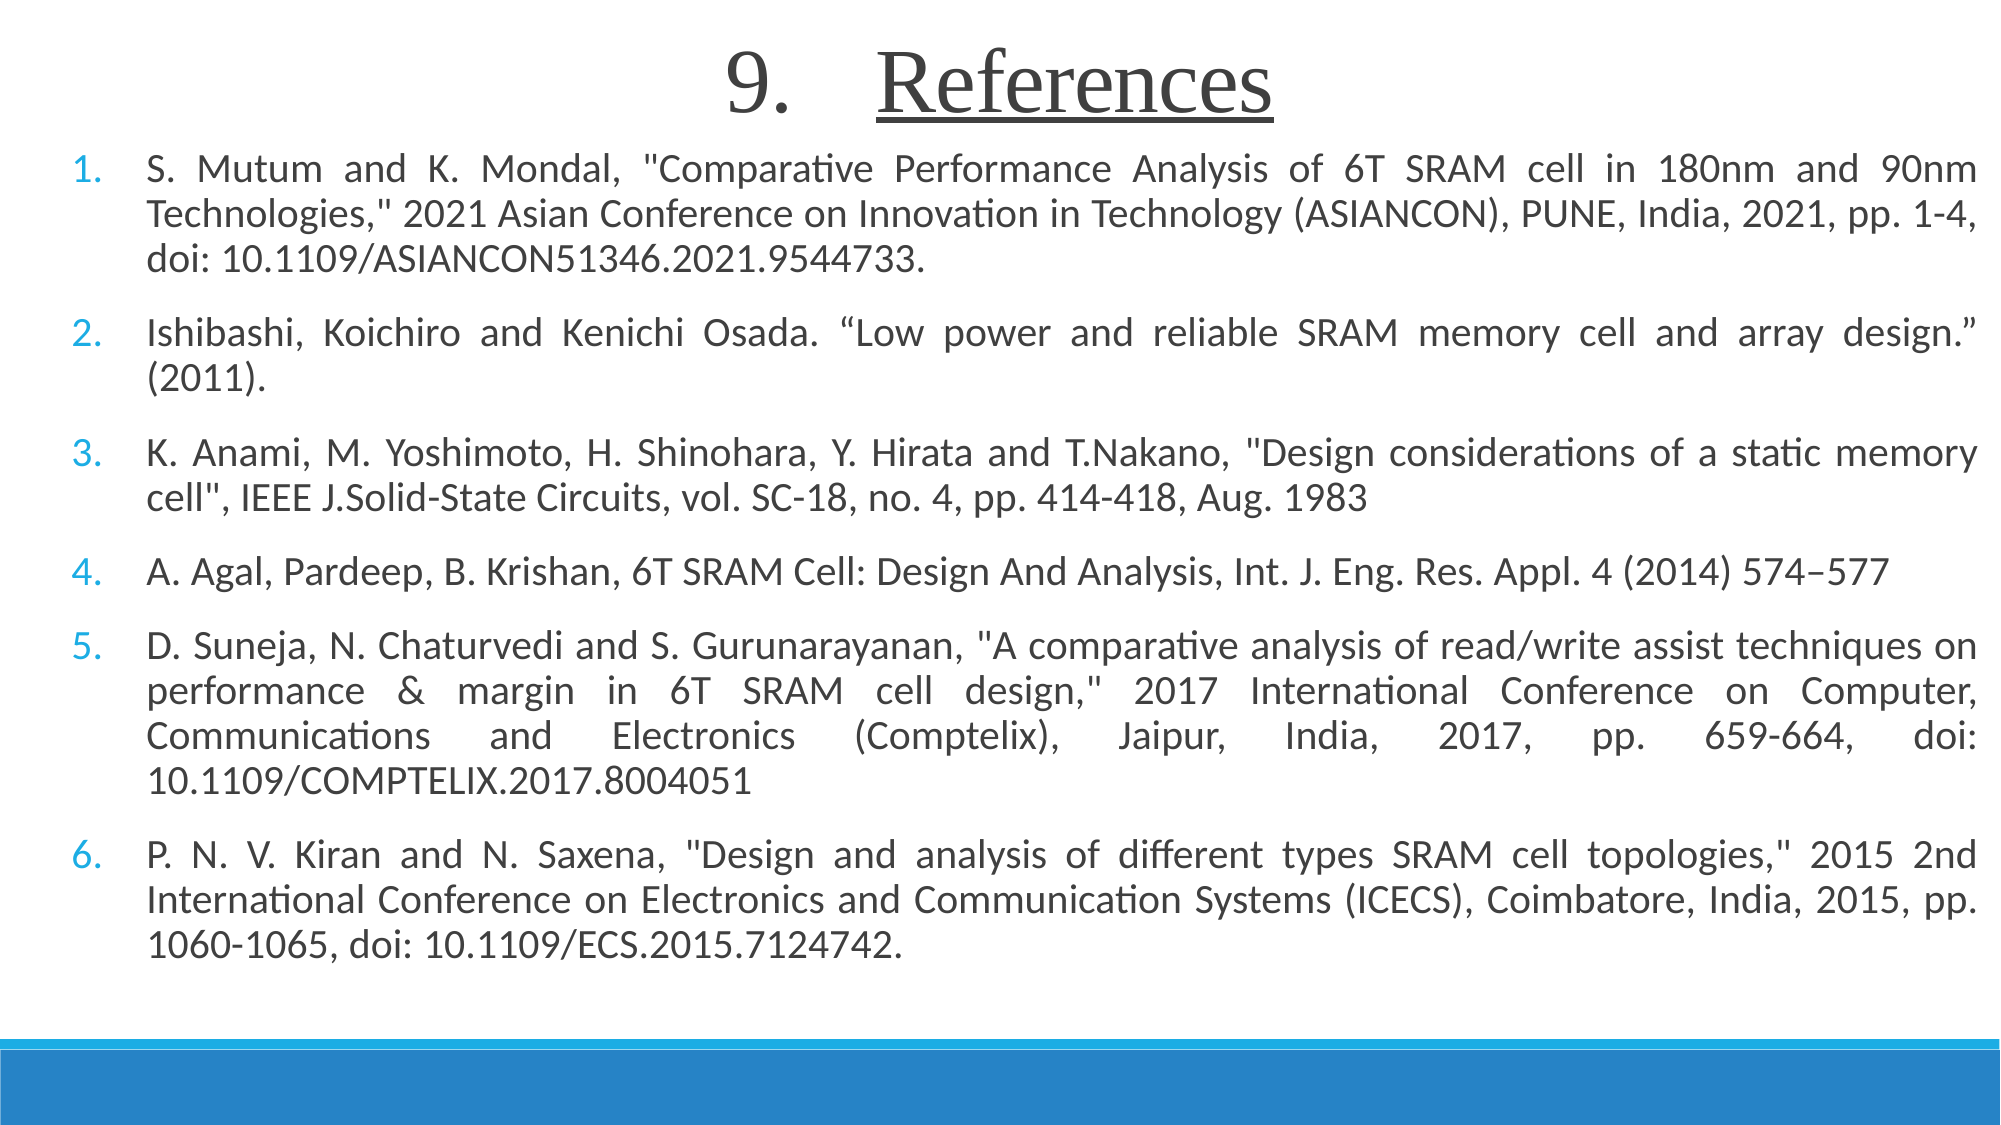

9.	References
S. Mutum and K. Mondal, "Comparative Performance Analysis of 6T SRAM cell in 180nm and 90nm Technologies," 2021 Asian Conference on Innovation in Technology (ASIANCON), PUNE, India, 2021, pp. 1-4, doi: 10.1109/ASIANCON51346.2021.9544733.
Ishibashi, Koichiro and Kenichi Osada. “Low power and reliable SRAM memory cell and array design.” (2011).
K. Anami, M. Yoshimoto, H. Shinohara, Y. Hirata and T.Nakano, "Design considerations of a static memory cell", IEEE J.Solid-State Circuits, vol. SC-18, no. 4, pp. 414-418, Aug. 1983
A. Agal, Pardeep, B. Krishan, 6T SRAM Cell: Design And Analysis, Int. J. Eng. Res. Appl. 4 (2014) 574–577
D. Suneja, N. Chaturvedi and S. Gurunarayanan, "A comparative analysis of read/write assist techniques on performance & margin in 6T SRAM cell design," 2017 International Conference on Computer, Communications and Electronics (Comptelix), Jaipur, India, 2017, pp. 659-664, doi: 10.1109/COMPTELIX.2017.8004051
P. N. V. Kiran and N. Saxena, "Design and analysis of different types SRAM cell topologies," 2015 2nd International Conference on Electronics and Communication Systems (ICECS), Coimbatore, India, 2015, pp. 1060-1065, doi: 10.1109/ECS.2015.7124742.